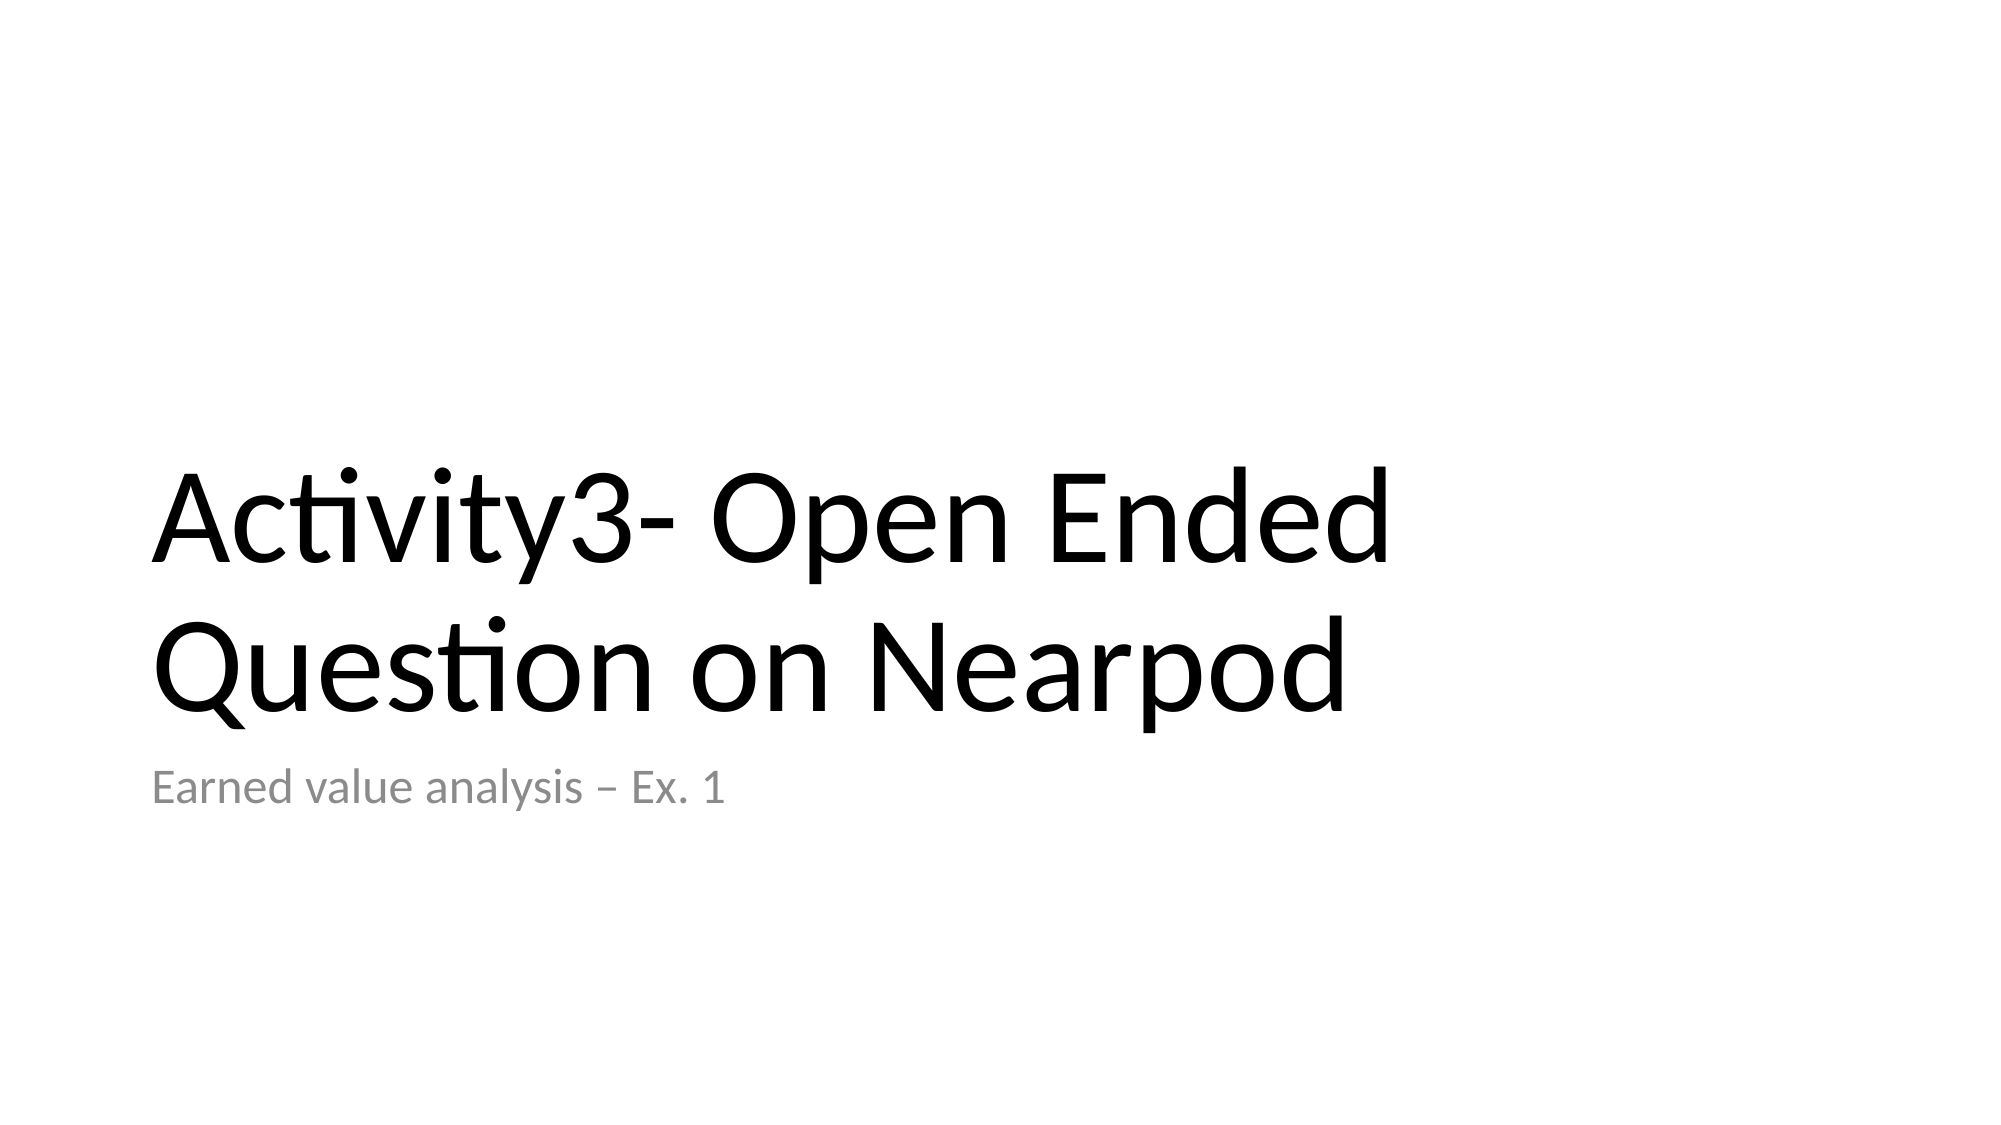

# Activity3- Open Ended Question on Nearpod
Earned value analysis – Ex. 1
12/13/20
506